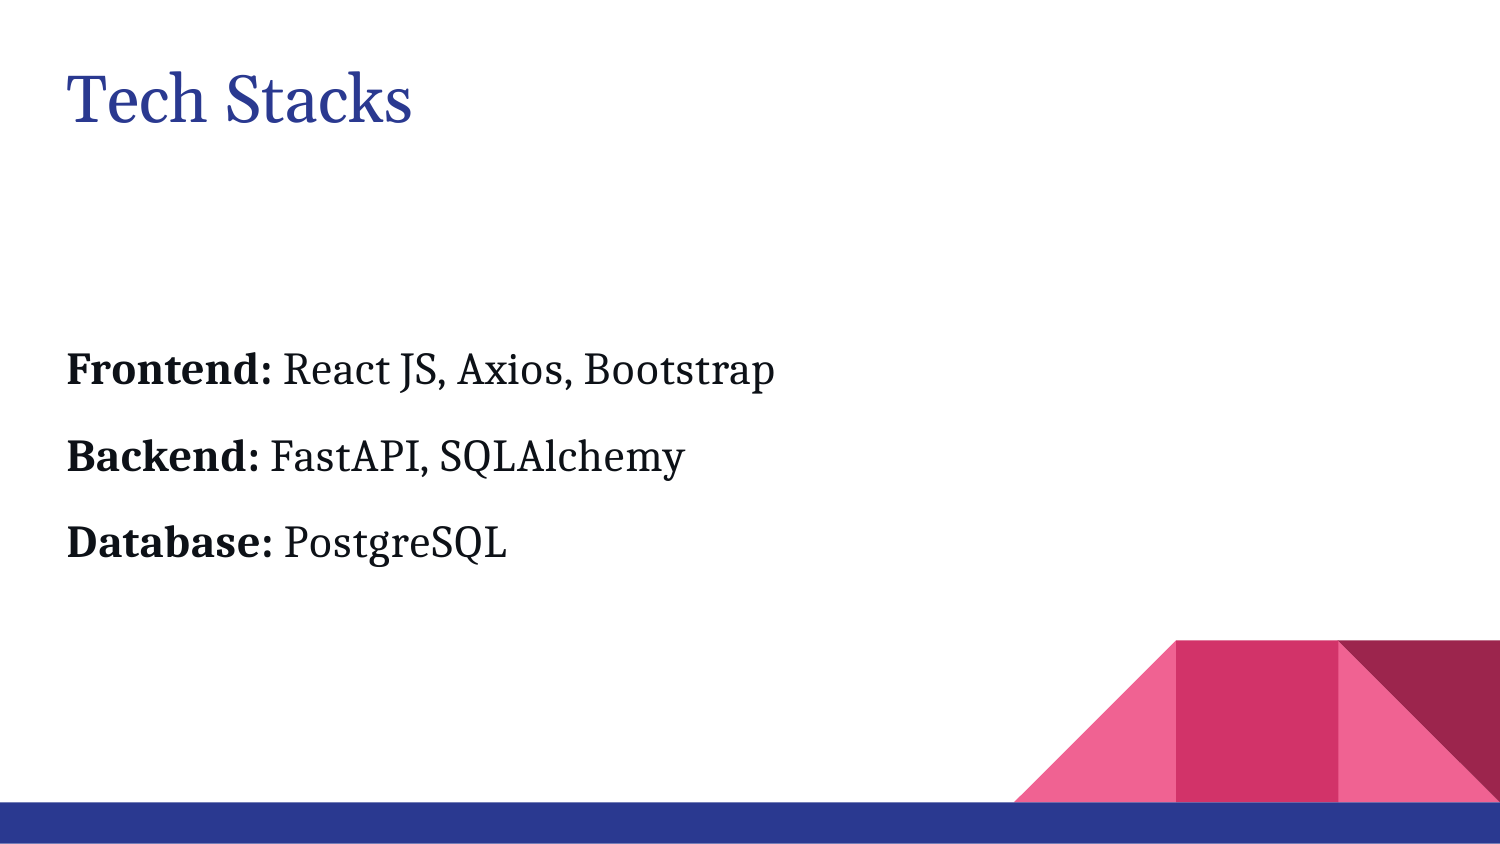

# Tech Stacks
Frontend: React JS, Axios, Bootstrap
Backend: FastAPI, SQLAlchemy
Database: PostgreSQL